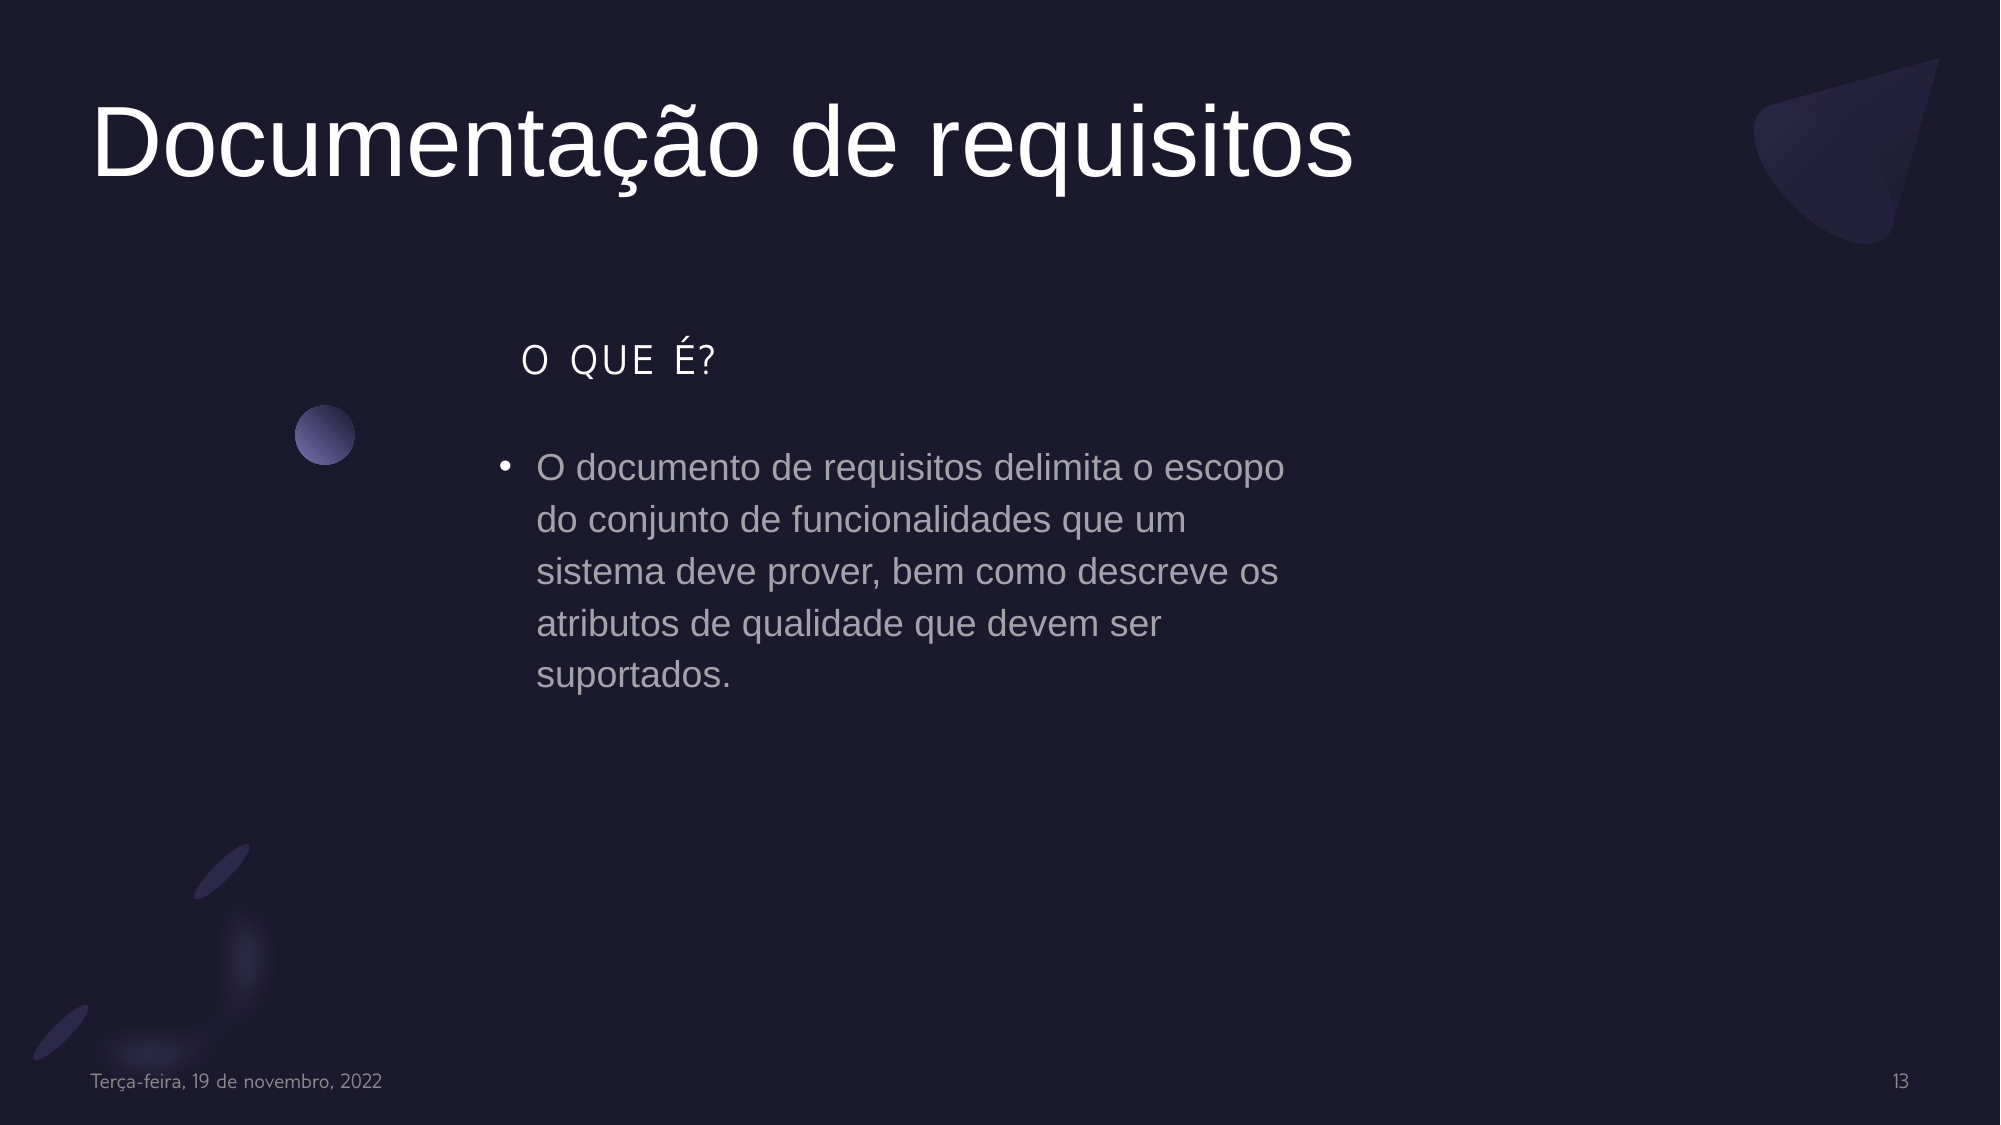

# Documentação de requisitos
O que é?
O documento de requisitos delimita o escopo do conjunto de funcionalidades que um sistema deve prover, bem como descreve os atributos de qualidade que devem ser suportados.
Terça-feira, 19 de novembro, 2022
13